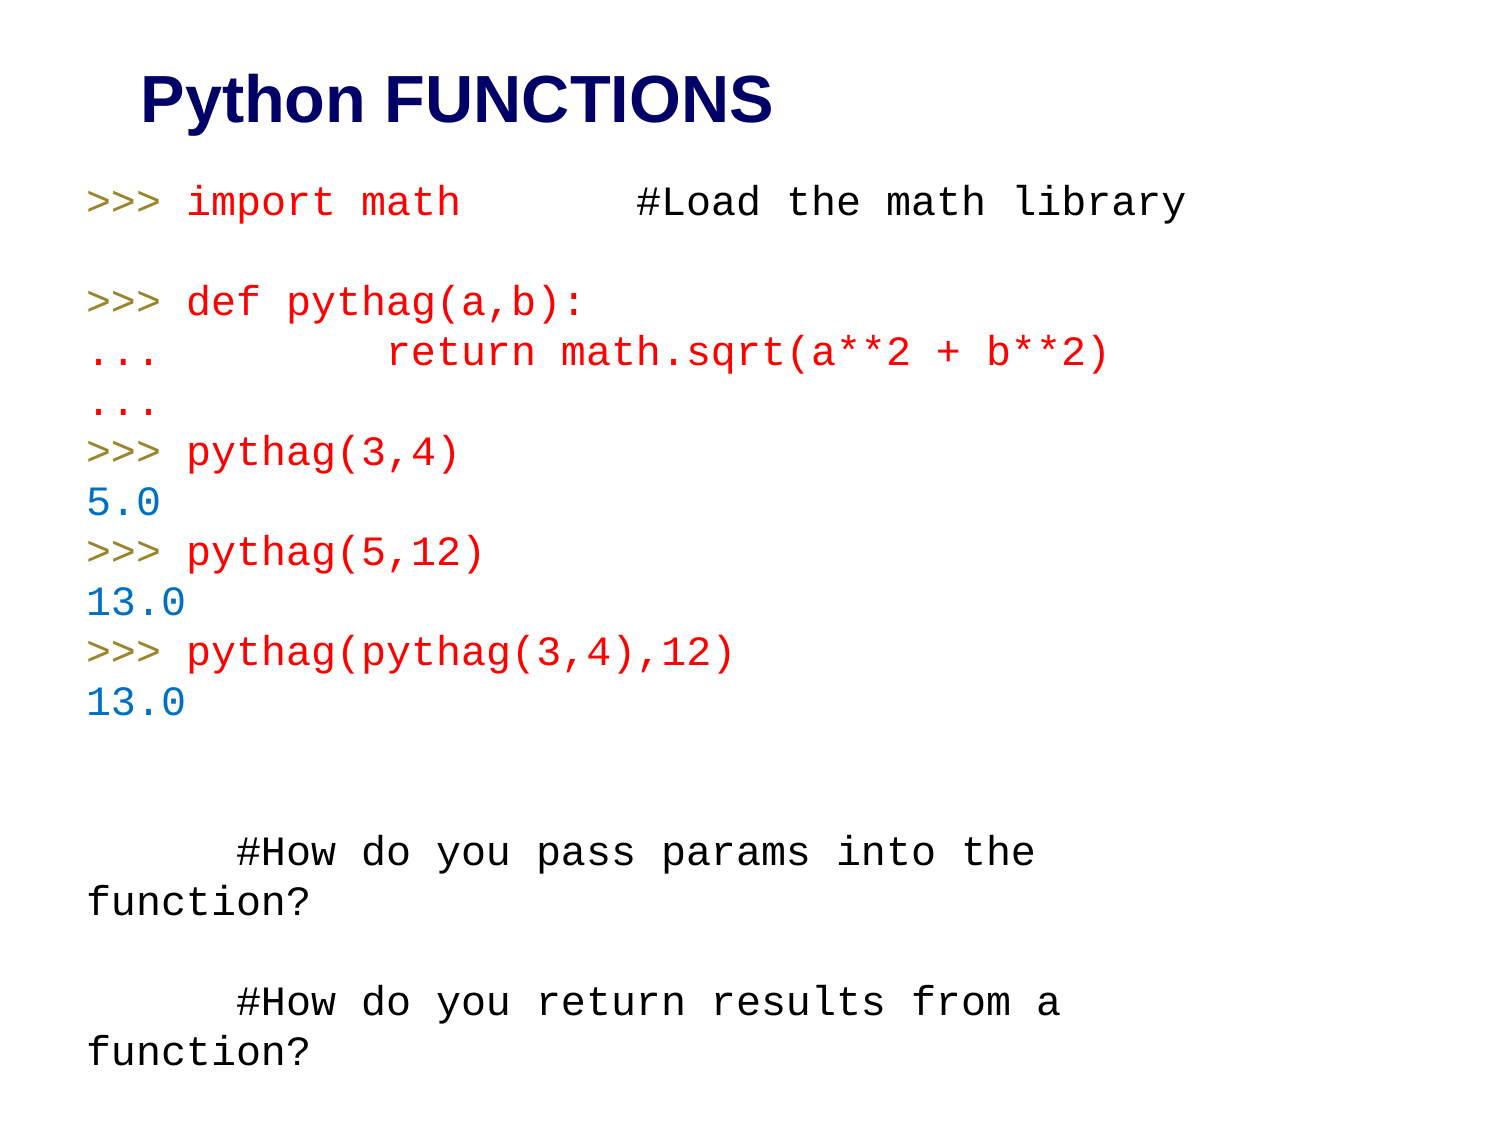

Python FUNCTIONS
>>> import math       #Load the math library

>>> def pythag(a,b):
...		return math.sqrt(a**2 + b**2)
...
>>> pythag(3,4)
5.0
>>> pythag(5,12)
13.0
>>> pythag(pythag(3,4),12)
13.0

	#How do you pass params into the function?

	#How do you return results from a function?